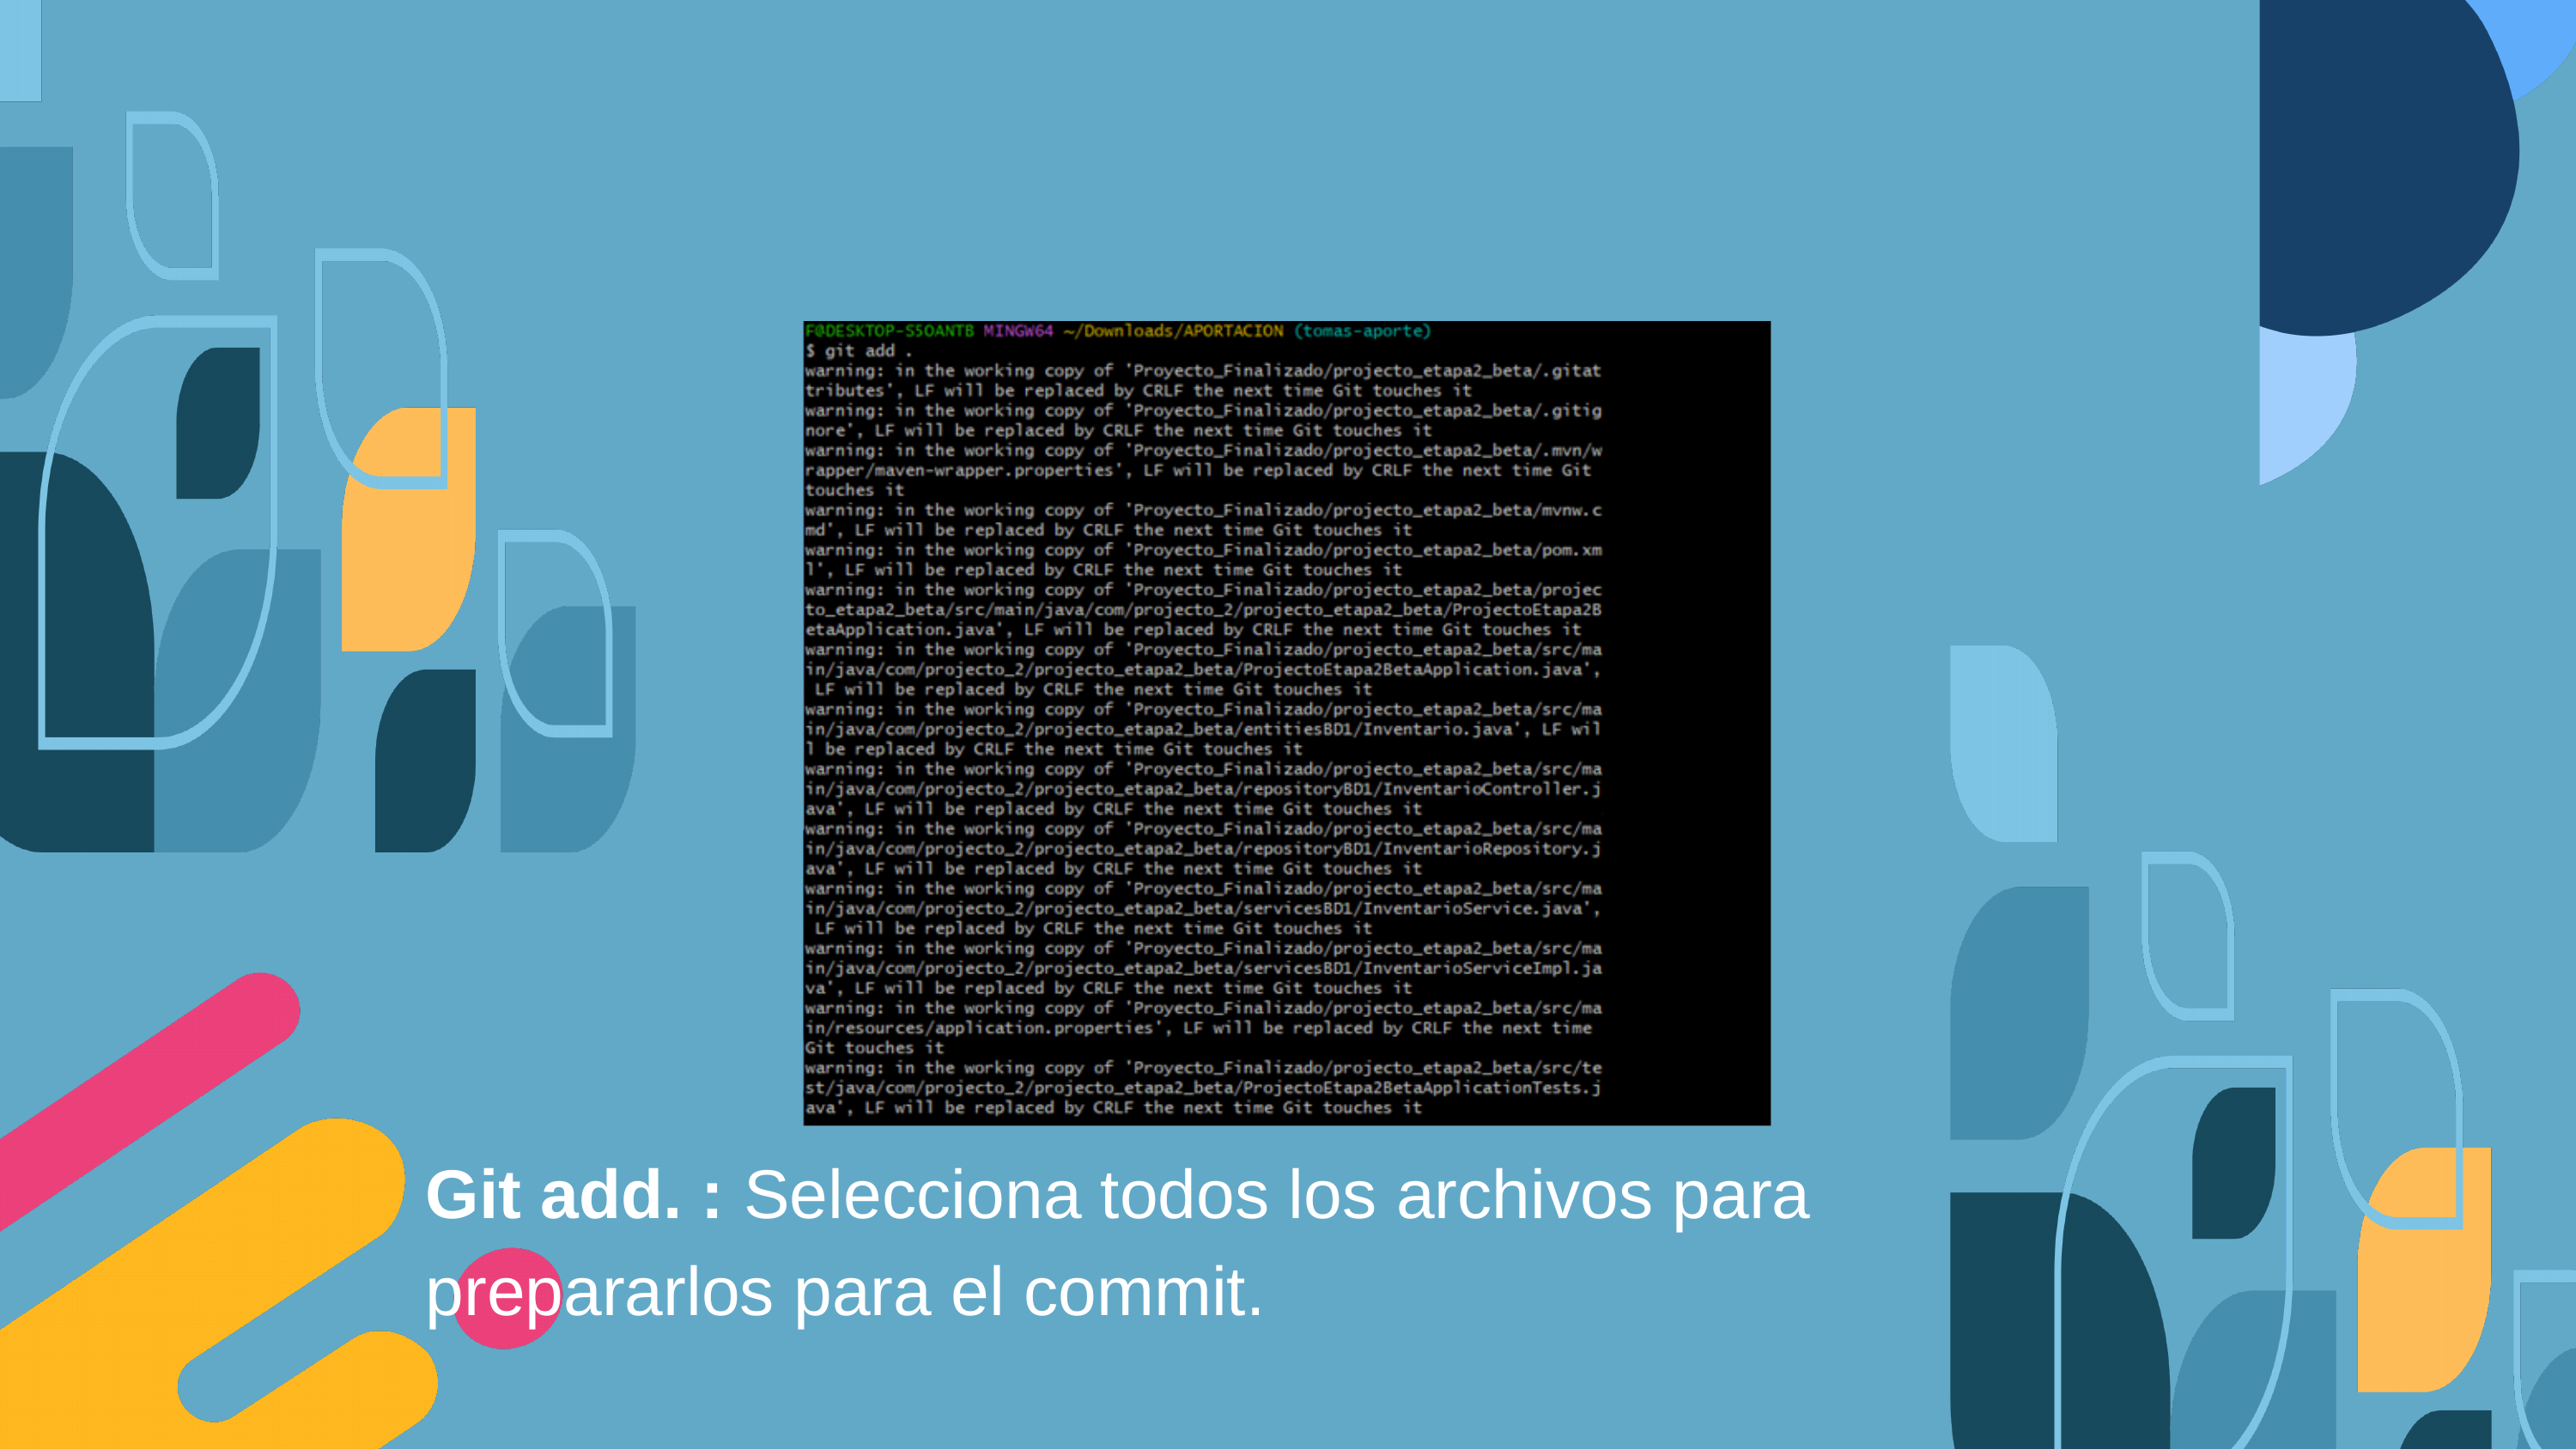

Git add. : Selecciona todos los archivos para prepararlos para el commit.